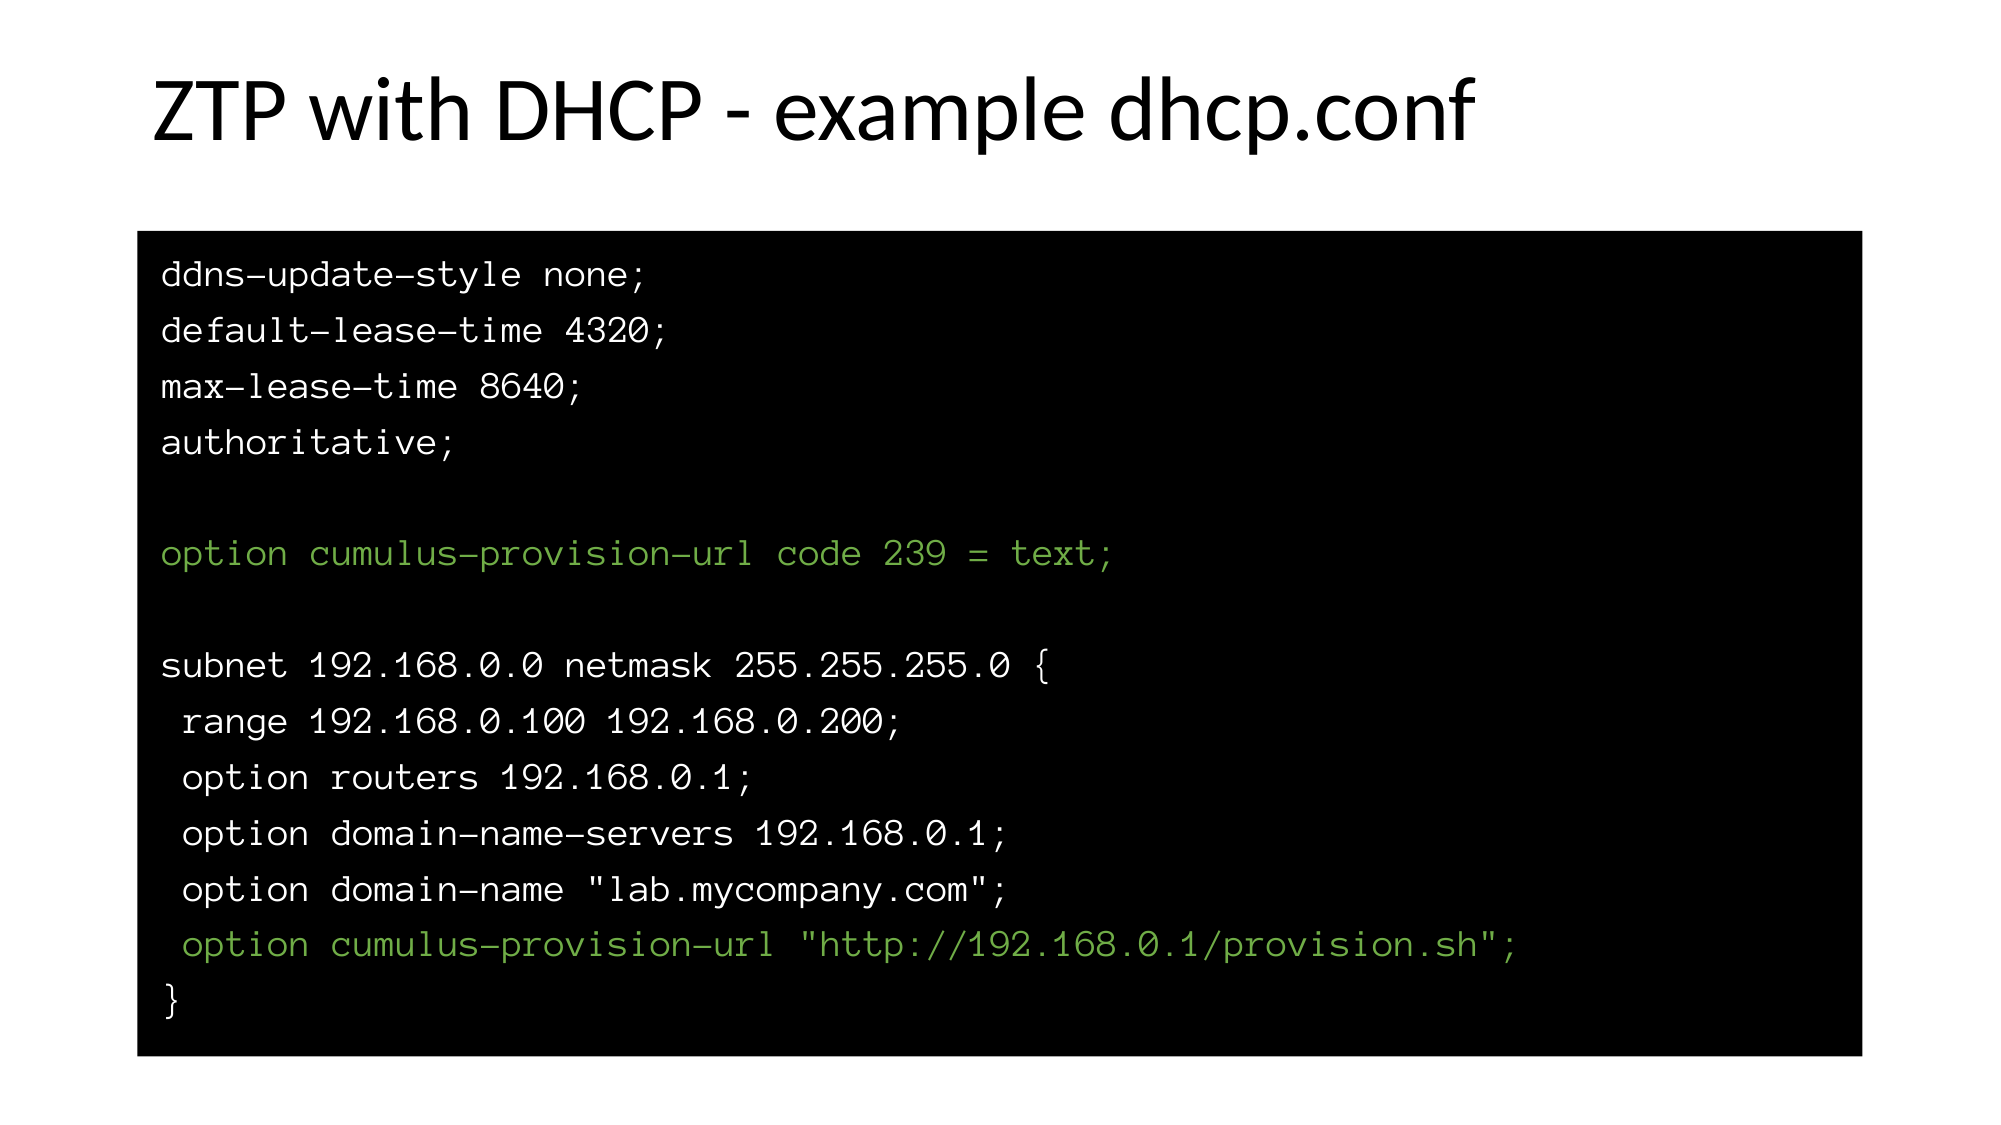

# ZTP with DHCP - example dhcp.conf
ddns-update-style none;
default-lease-time 4320;
max-lease-time 8640;
authoritative;

option cumulus-provision-url code 239 = text;

subnet 192.168.0.0 netmask 255.255.255.0 {
 range 192.168.0.100 192.168.0.200;
 option routers 192.168.0.1;
 option domain-name-servers 192.168.0.1;
 option domain-name "lab.mycompany.com";
 option cumulus-provision-url "http://192.168.0.1/provision.sh";
}